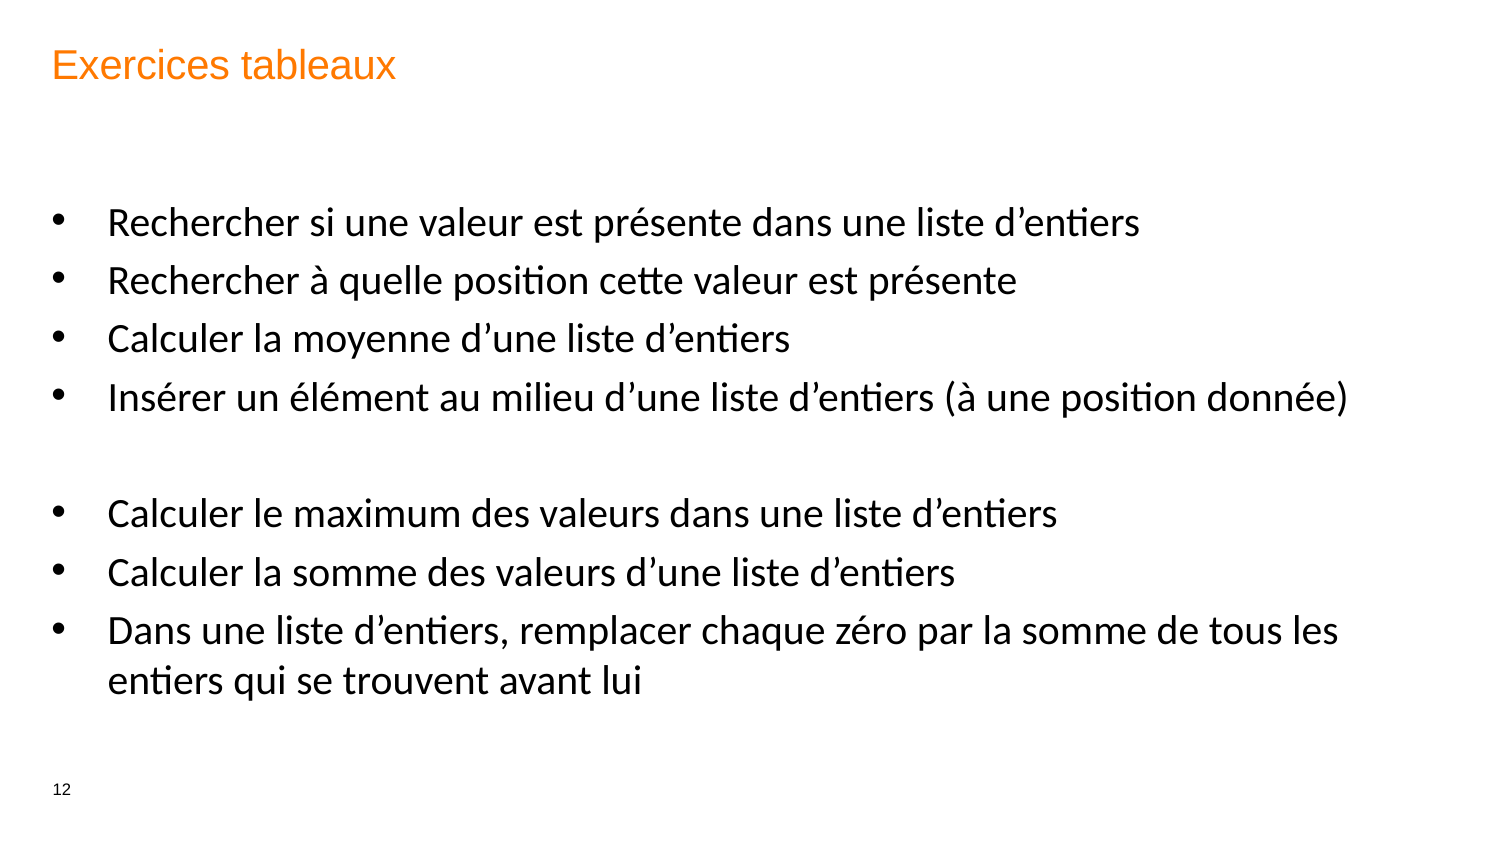

Exercices tableaux
Rechercher si une valeur est présente dans une liste d’entiers
Rechercher à quelle position cette valeur est présente
Calculer la moyenne d’une liste d’entiers
Insérer un élément au milieu d’une liste d’entiers (à une position donnée)

Calculer le maximum des valeurs dans une liste d’entiers
Calculer la somme des valeurs d’une liste d’entiers
Dans une liste d’entiers, remplacer chaque zéro par la somme de tous les entiers qui se trouvent avant lui